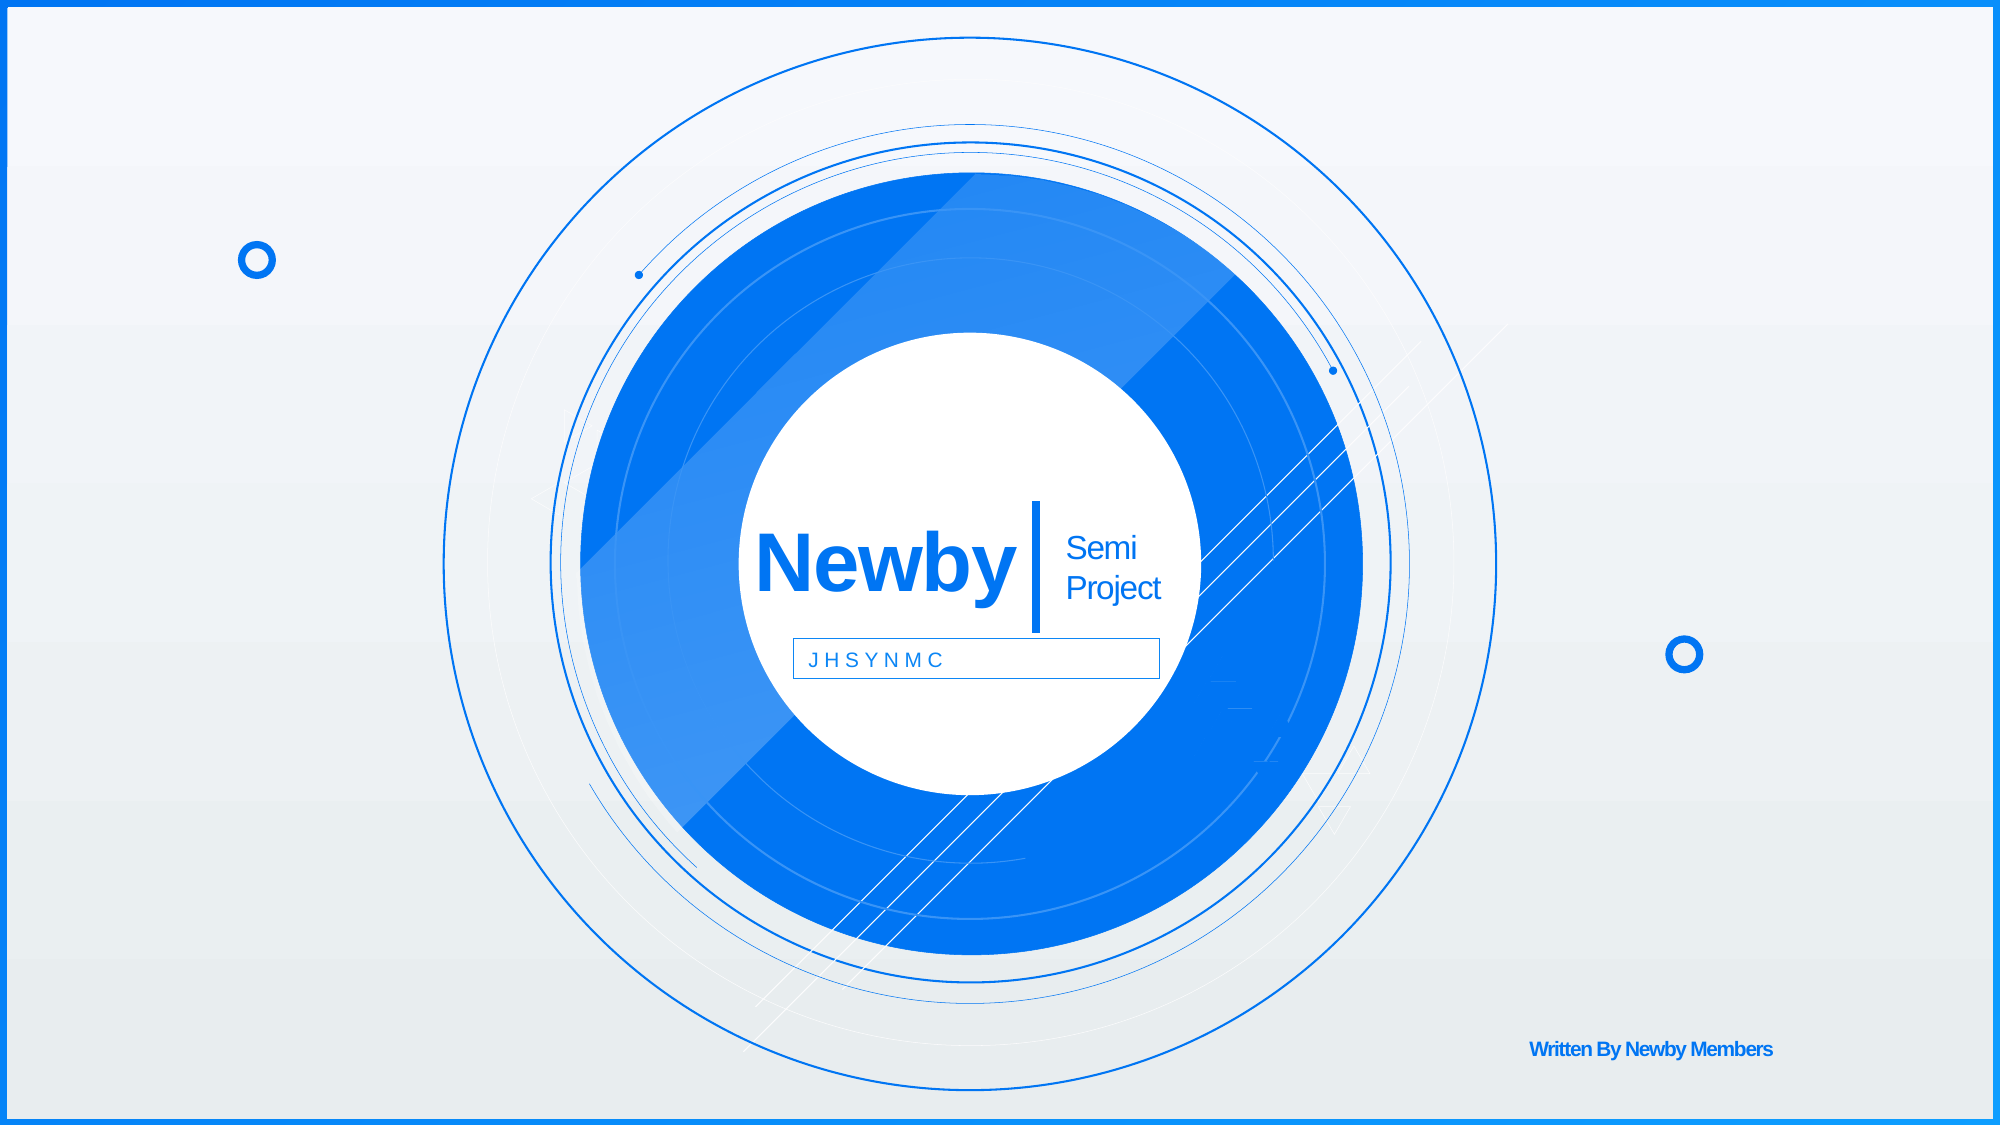

v

Newby

title
DESIGNED
BY L@RGO

Semi
Project
J H S Y N M C

You can design and create
Written By Newby Members